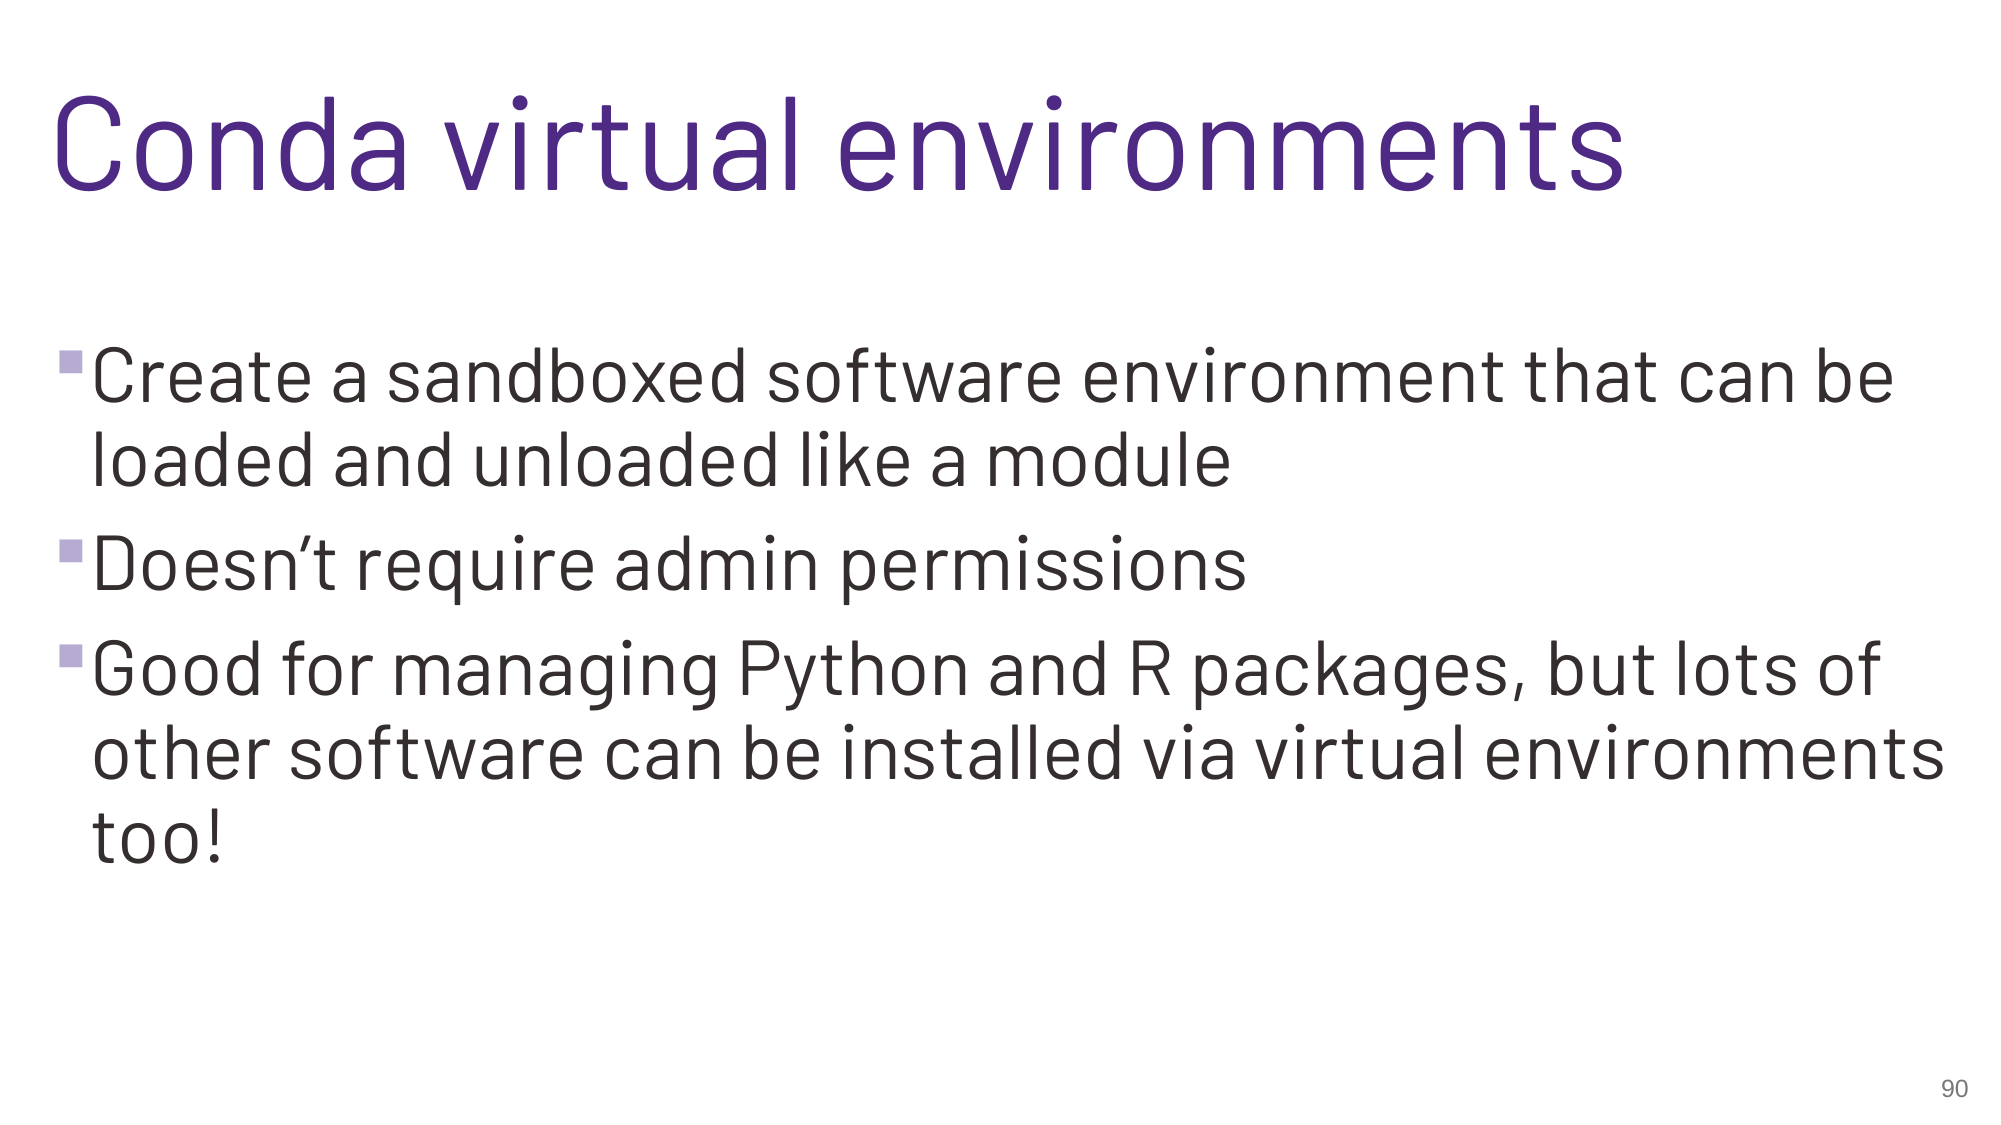

# Conda virtual environments
Create a sandboxed software environment that can be loaded and unloaded like a module
Doesn’t require admin permissions
Good for managing Python and R packages, but lots of other software can be installed via virtual environments too!
90